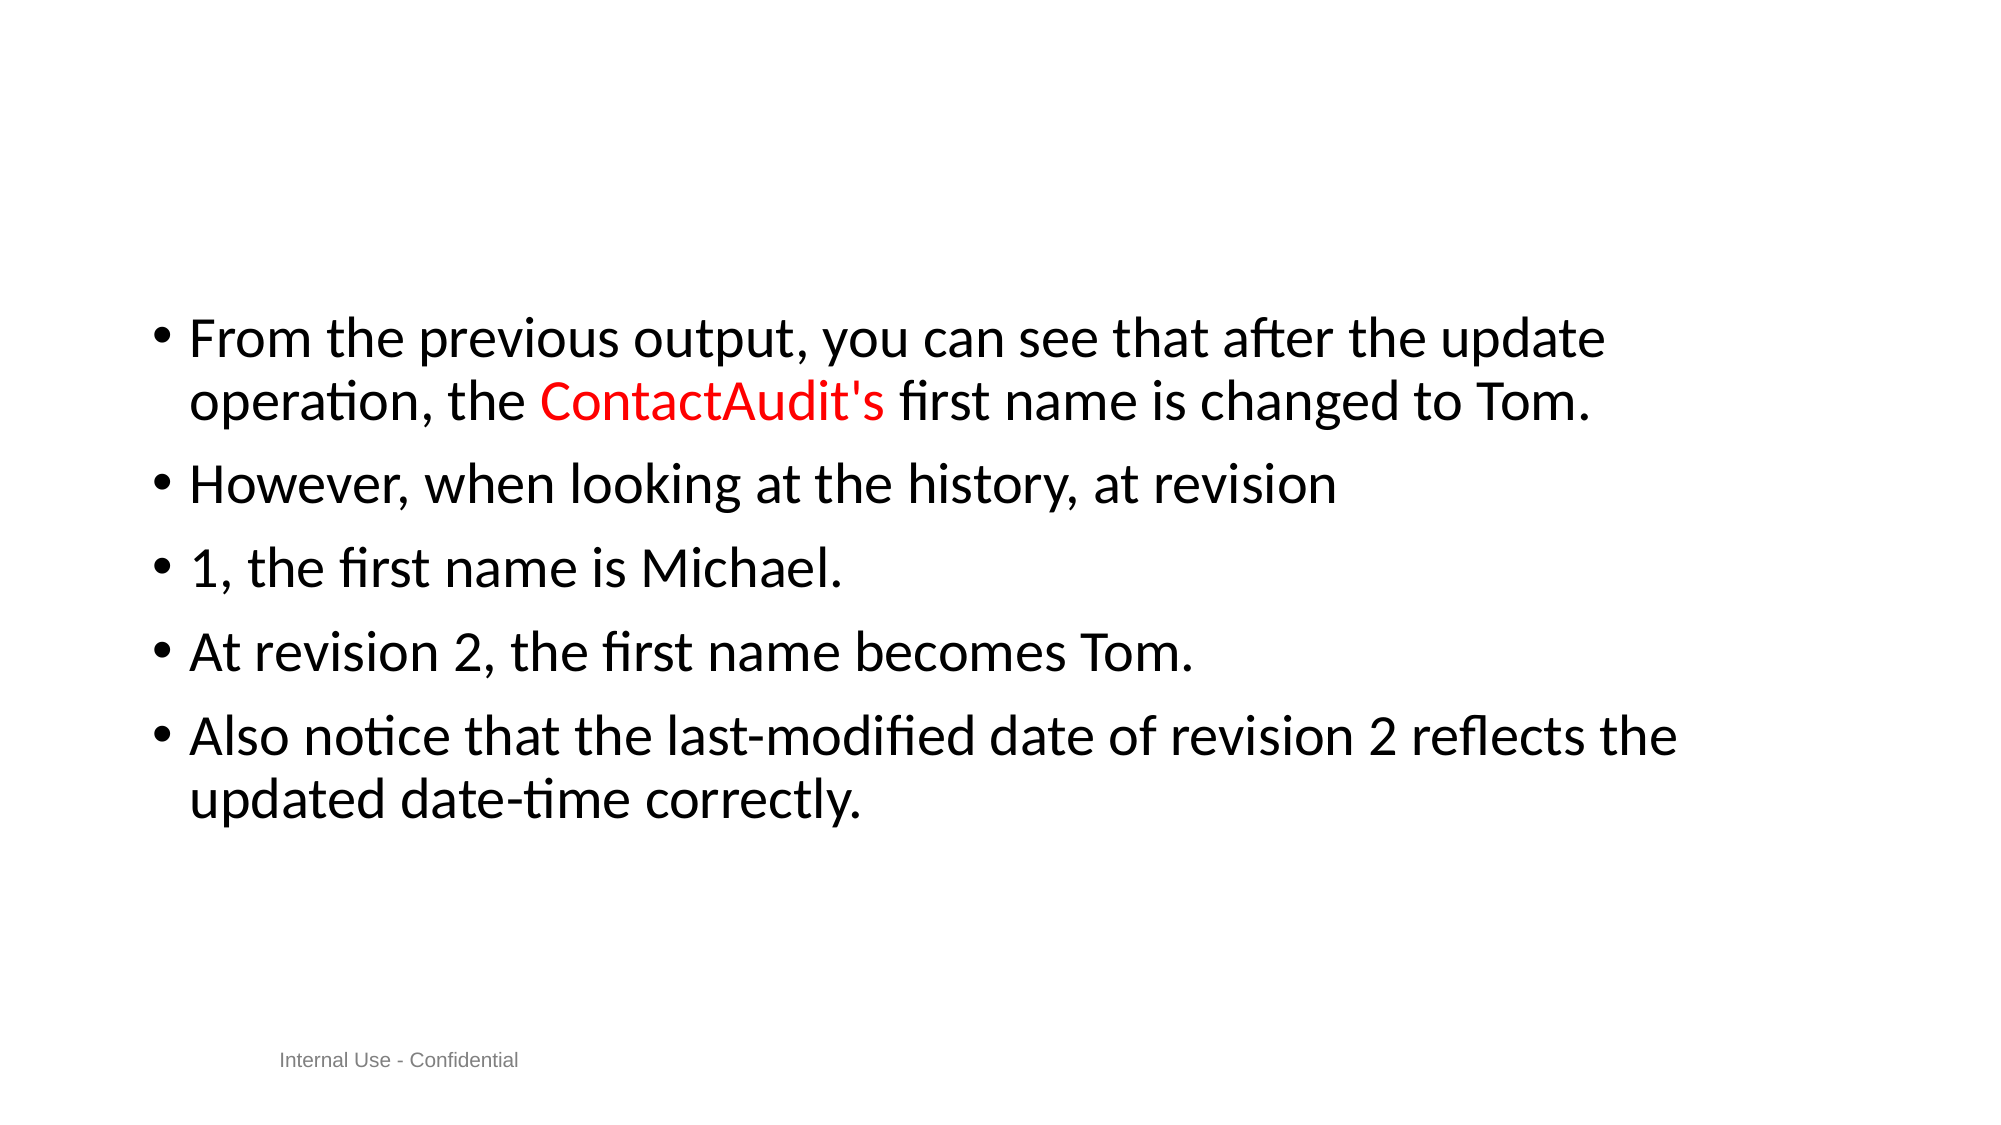

#
From the previous output, you can see that after the update operation, the ContactAudit's first name is changed to Tom.
However, when looking at the history, at revision
1, the first name is Michael.
At revision 2, the first name becomes Tom.
Also notice that the last-modified date of revision 2 reflects the updated date-time correctly.